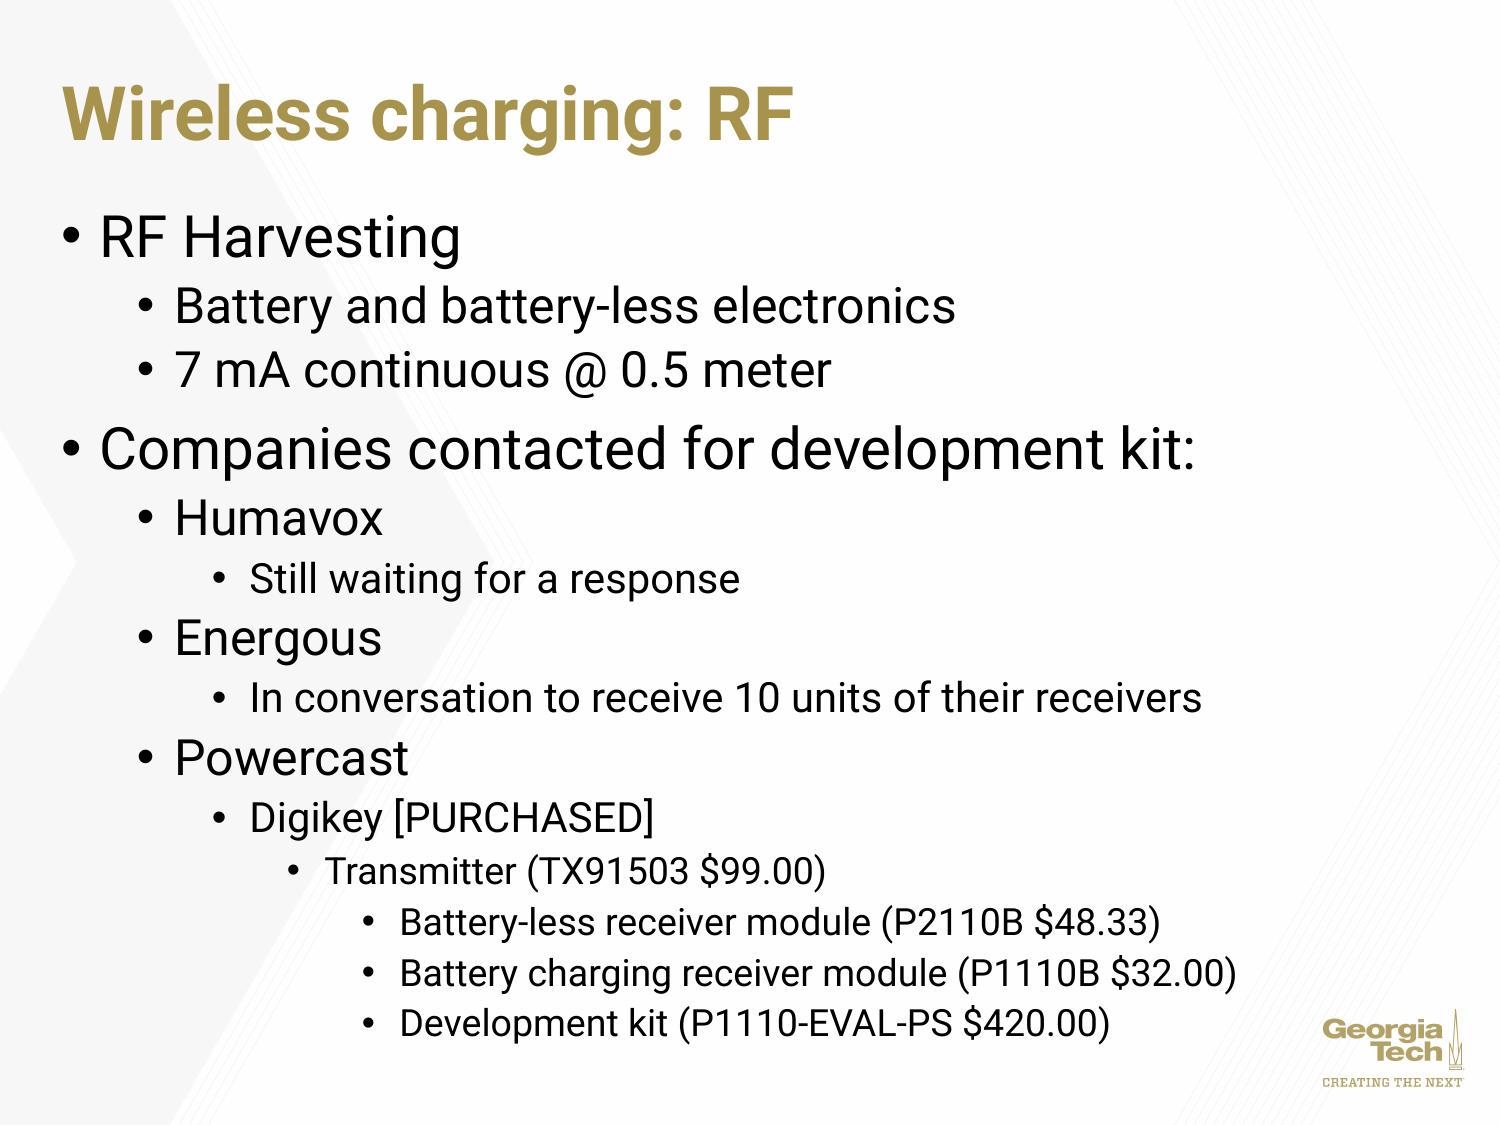

# Wireless charging: RF
RF Harvesting
Battery and battery-less electronics
7 mA continuous @ 0.5 meter
Companies contacted for development kit:
Humavox
Still waiting for a response
Energous
In conversation to receive 10 units of their receivers
Powercast
Digikey [PURCHASED]
Transmitter (TX91503 $99.00)
Battery-less receiver module (P2110B $48.33)
Battery charging receiver module (P1110B $32.00)
Development kit (P1110-EVAL-PS $420.00)